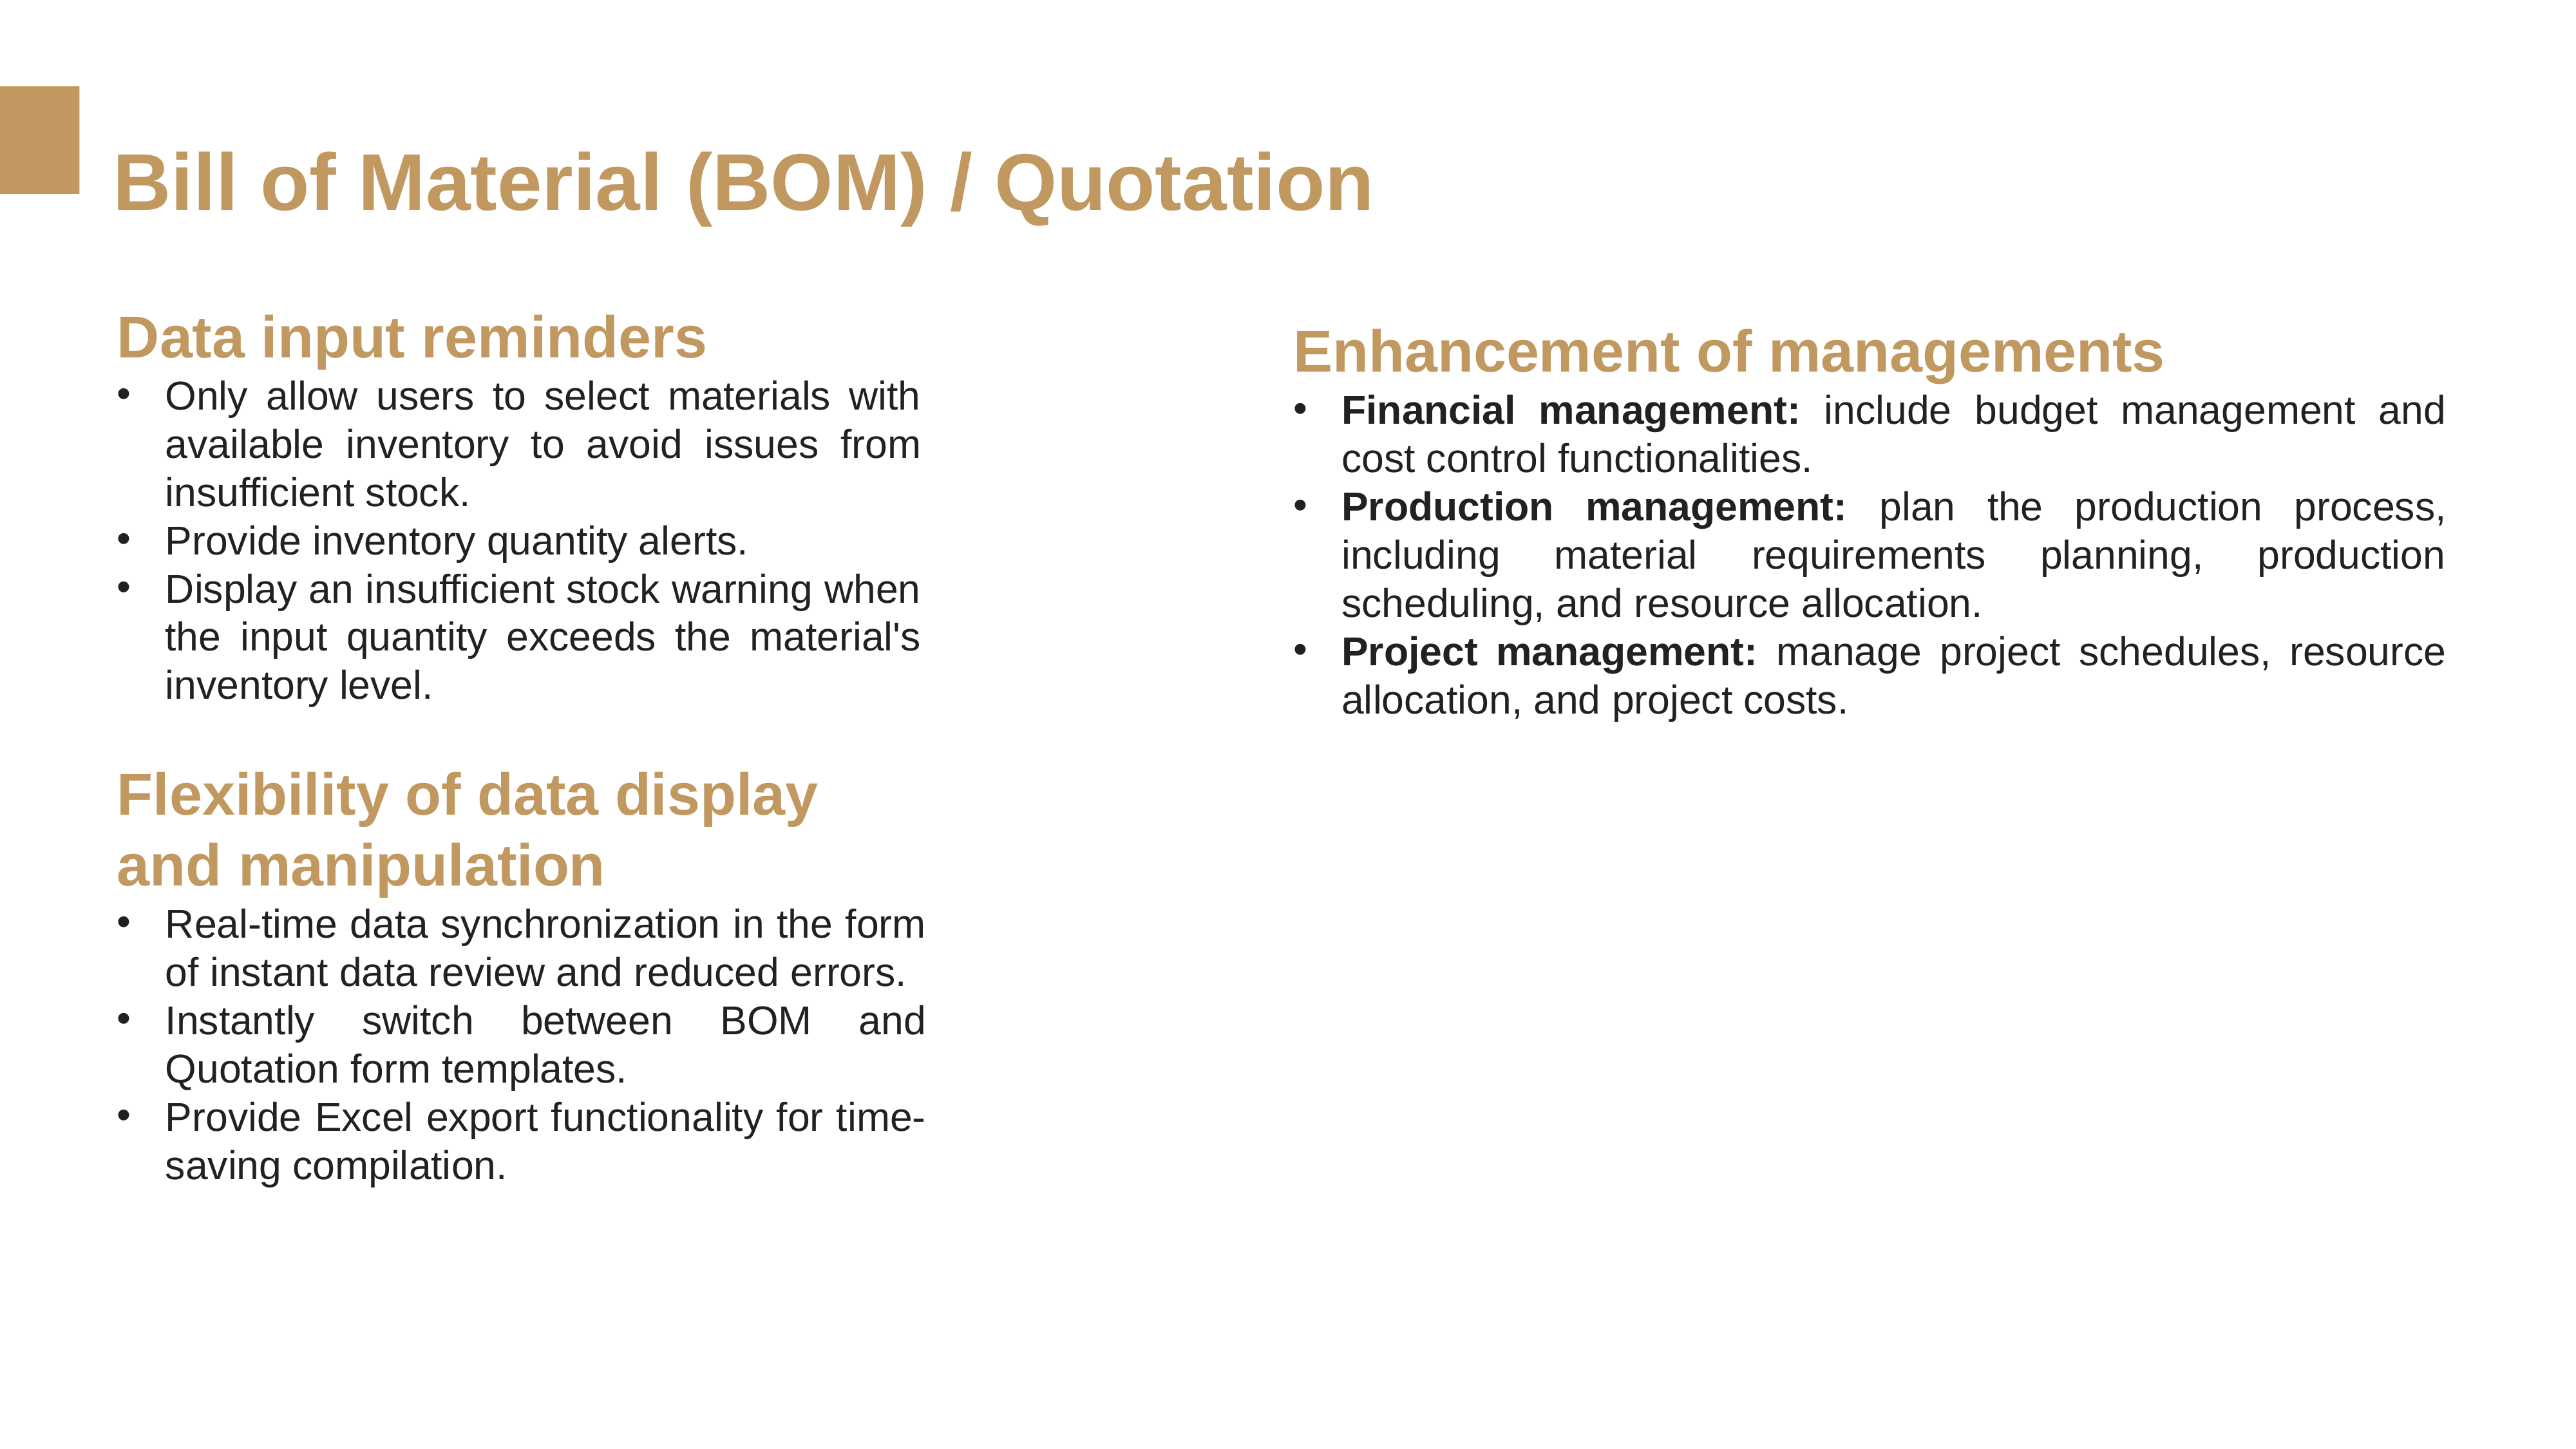

Bill of Material (BOM) / Quotation
Data input reminders
Only allow users to select materials with available inventory to avoid issues from insufficient stock.
Provide inventory quantity alerts.
Display an insufficient stock warning when the input quantity exceeds the material's inventory level.
Enhancement of managements
Financial management: include budget management and cost control functionalities.
Production management: plan the production process, including material requirements planning, production scheduling, and resource allocation.
Project management: manage project schedules, resource allocation, and project costs.
Flexibility of data display and manipulation
Real-time data synchronization in the form of instant data review and reduced errors.
Instantly switch between BOM and Quotation form templates.
Provide Excel export functionality for time-saving compilation.